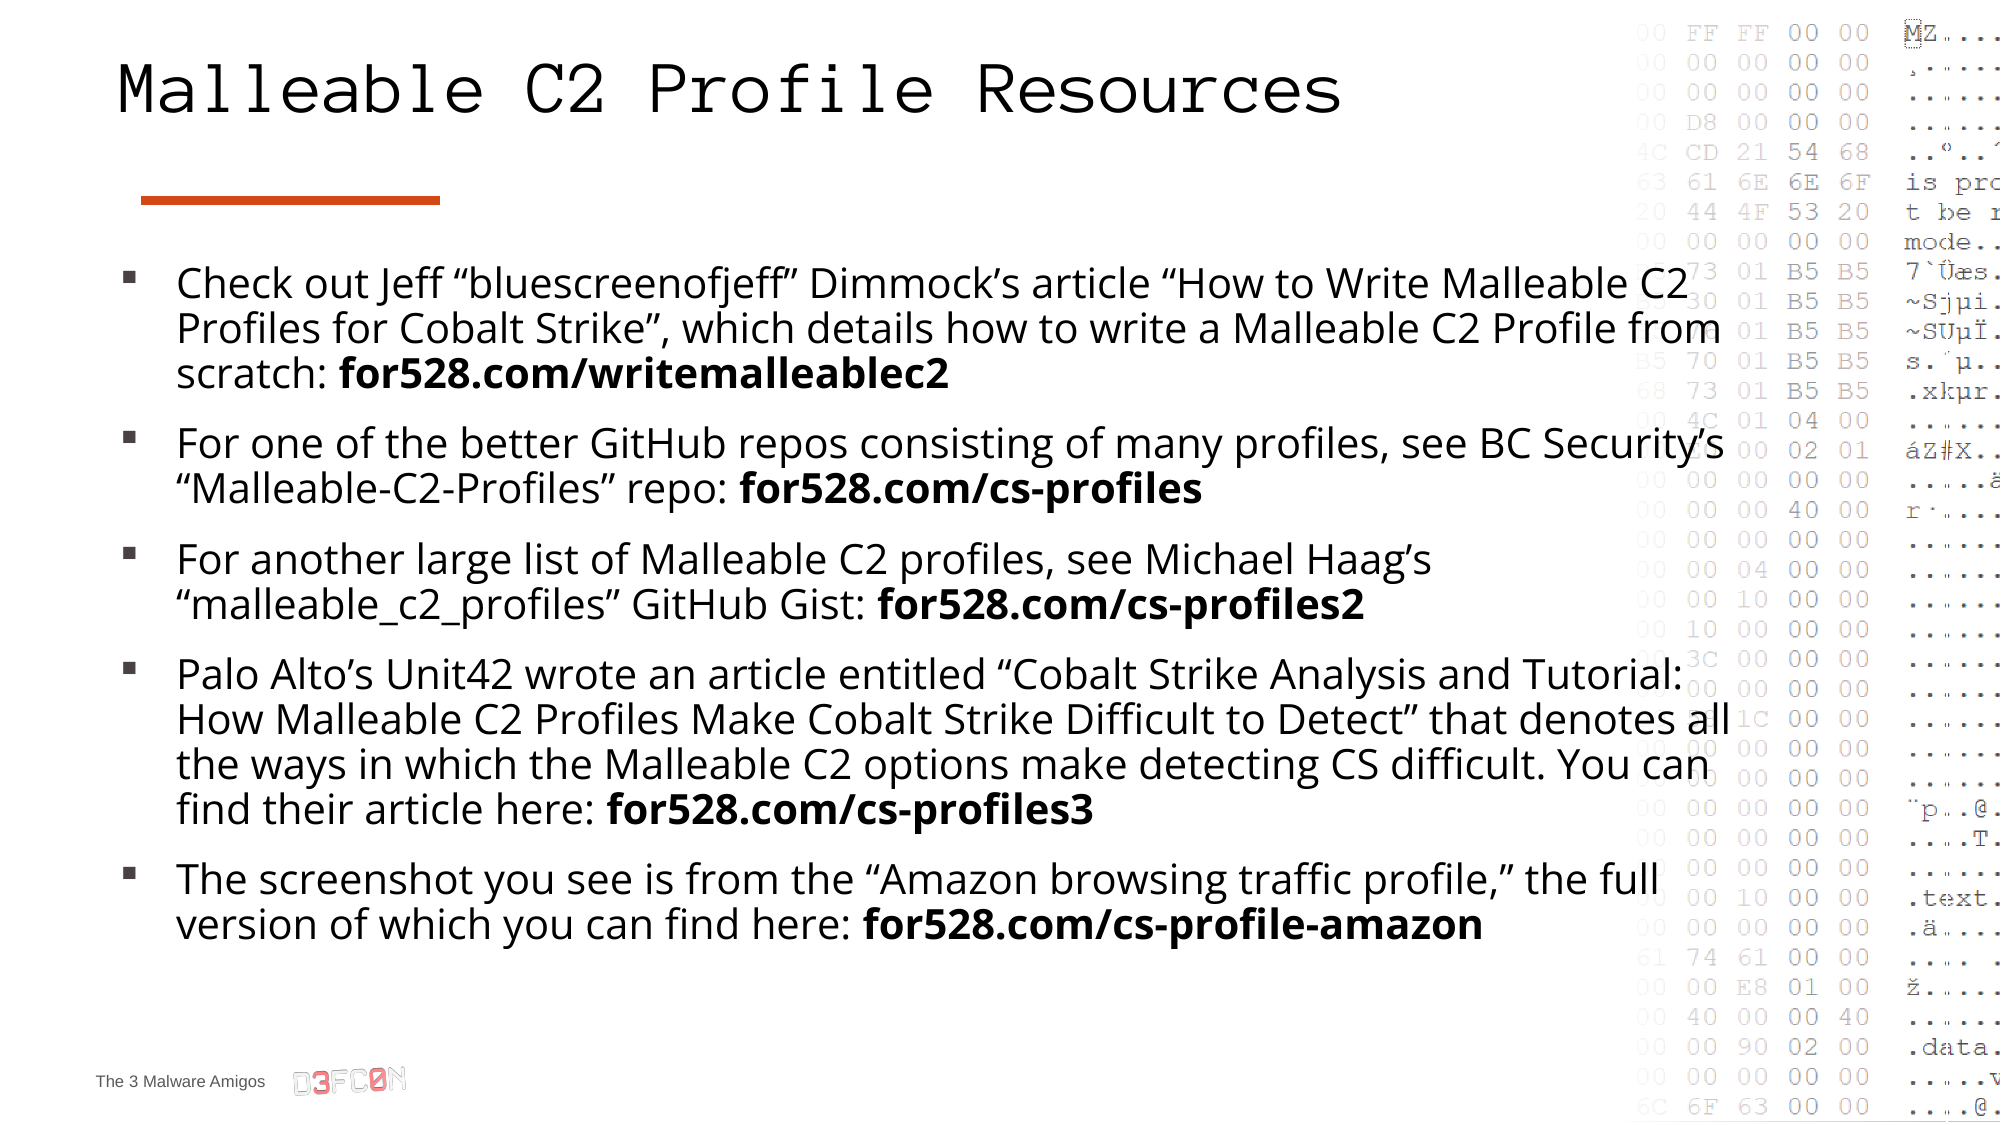

# Malleable C2 Profile Resources
Check out Jeff “bluescreenofjeff” Dimmock’s article “How to Write Malleable C2 Profiles for Cobalt Strike”, which details how to write a Malleable C2 Profile from scratch: for528.com/writemalleablec2
For one of the better GitHub repos consisting of many profiles, see BC Security’s “Malleable-C2-Profiles” repo: for528.com/cs-profiles
For another large list of Malleable C2 profiles, see Michael Haag’s “malleable_c2_profiles” GitHub Gist: for528.com/cs-profiles2
Palo Alto’s Unit42 wrote an article entitled “Cobalt Strike Analysis and Tutorial: How Malleable C2 Profiles Make Cobalt Strike Difficult to Detect” that denotes all the ways in which the Malleable C2 options make detecting CS difficult. You can find their article here: for528.com/cs-profiles3
The screenshot you see is from the “Amazon browsing traffic profile,” the full version of which you can find here: for528.com/cs-profile-amazon